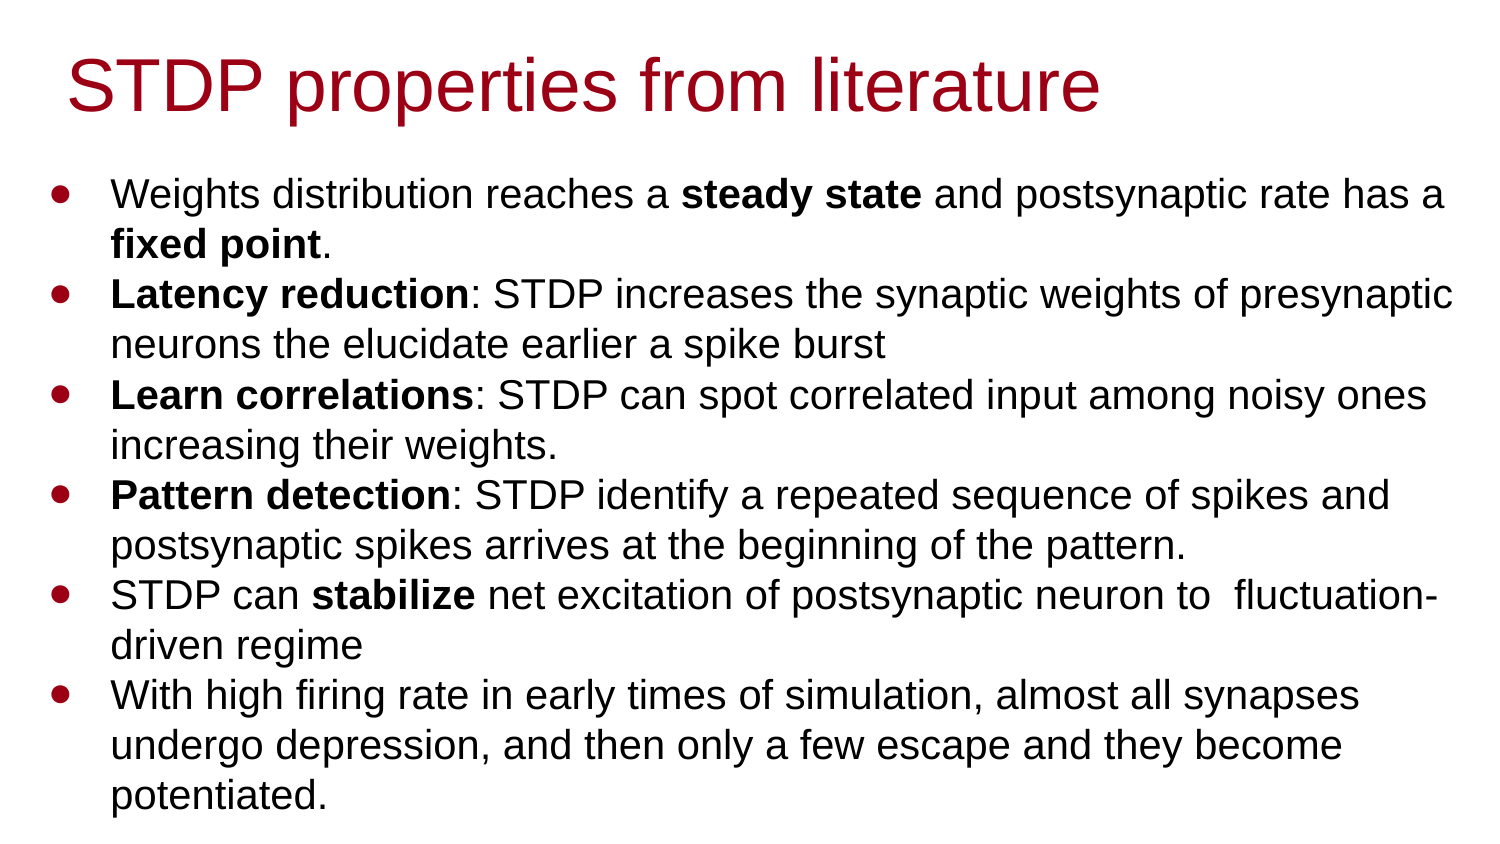

# STDP properties from literature
Weights distribution reaches a steady state and postsynaptic rate has a fixed point.
Latency reduction: STDP increases the synaptic weights of presynaptic neurons the elucidate earlier a spike burst
Learn correlations: STDP can spot correlated input among noisy ones increasing their weights.
Pattern detection: STDP identify a repeated sequence of spikes and  postsynaptic spikes arrives at the beginning of the pattern.
STDP can stabilize net excitation of postsynaptic neuron to  fluctuation-driven regime
With high firing rate in early times of simulation, almost all synapses undergo depression, and then only a few escape and they become potentiated.